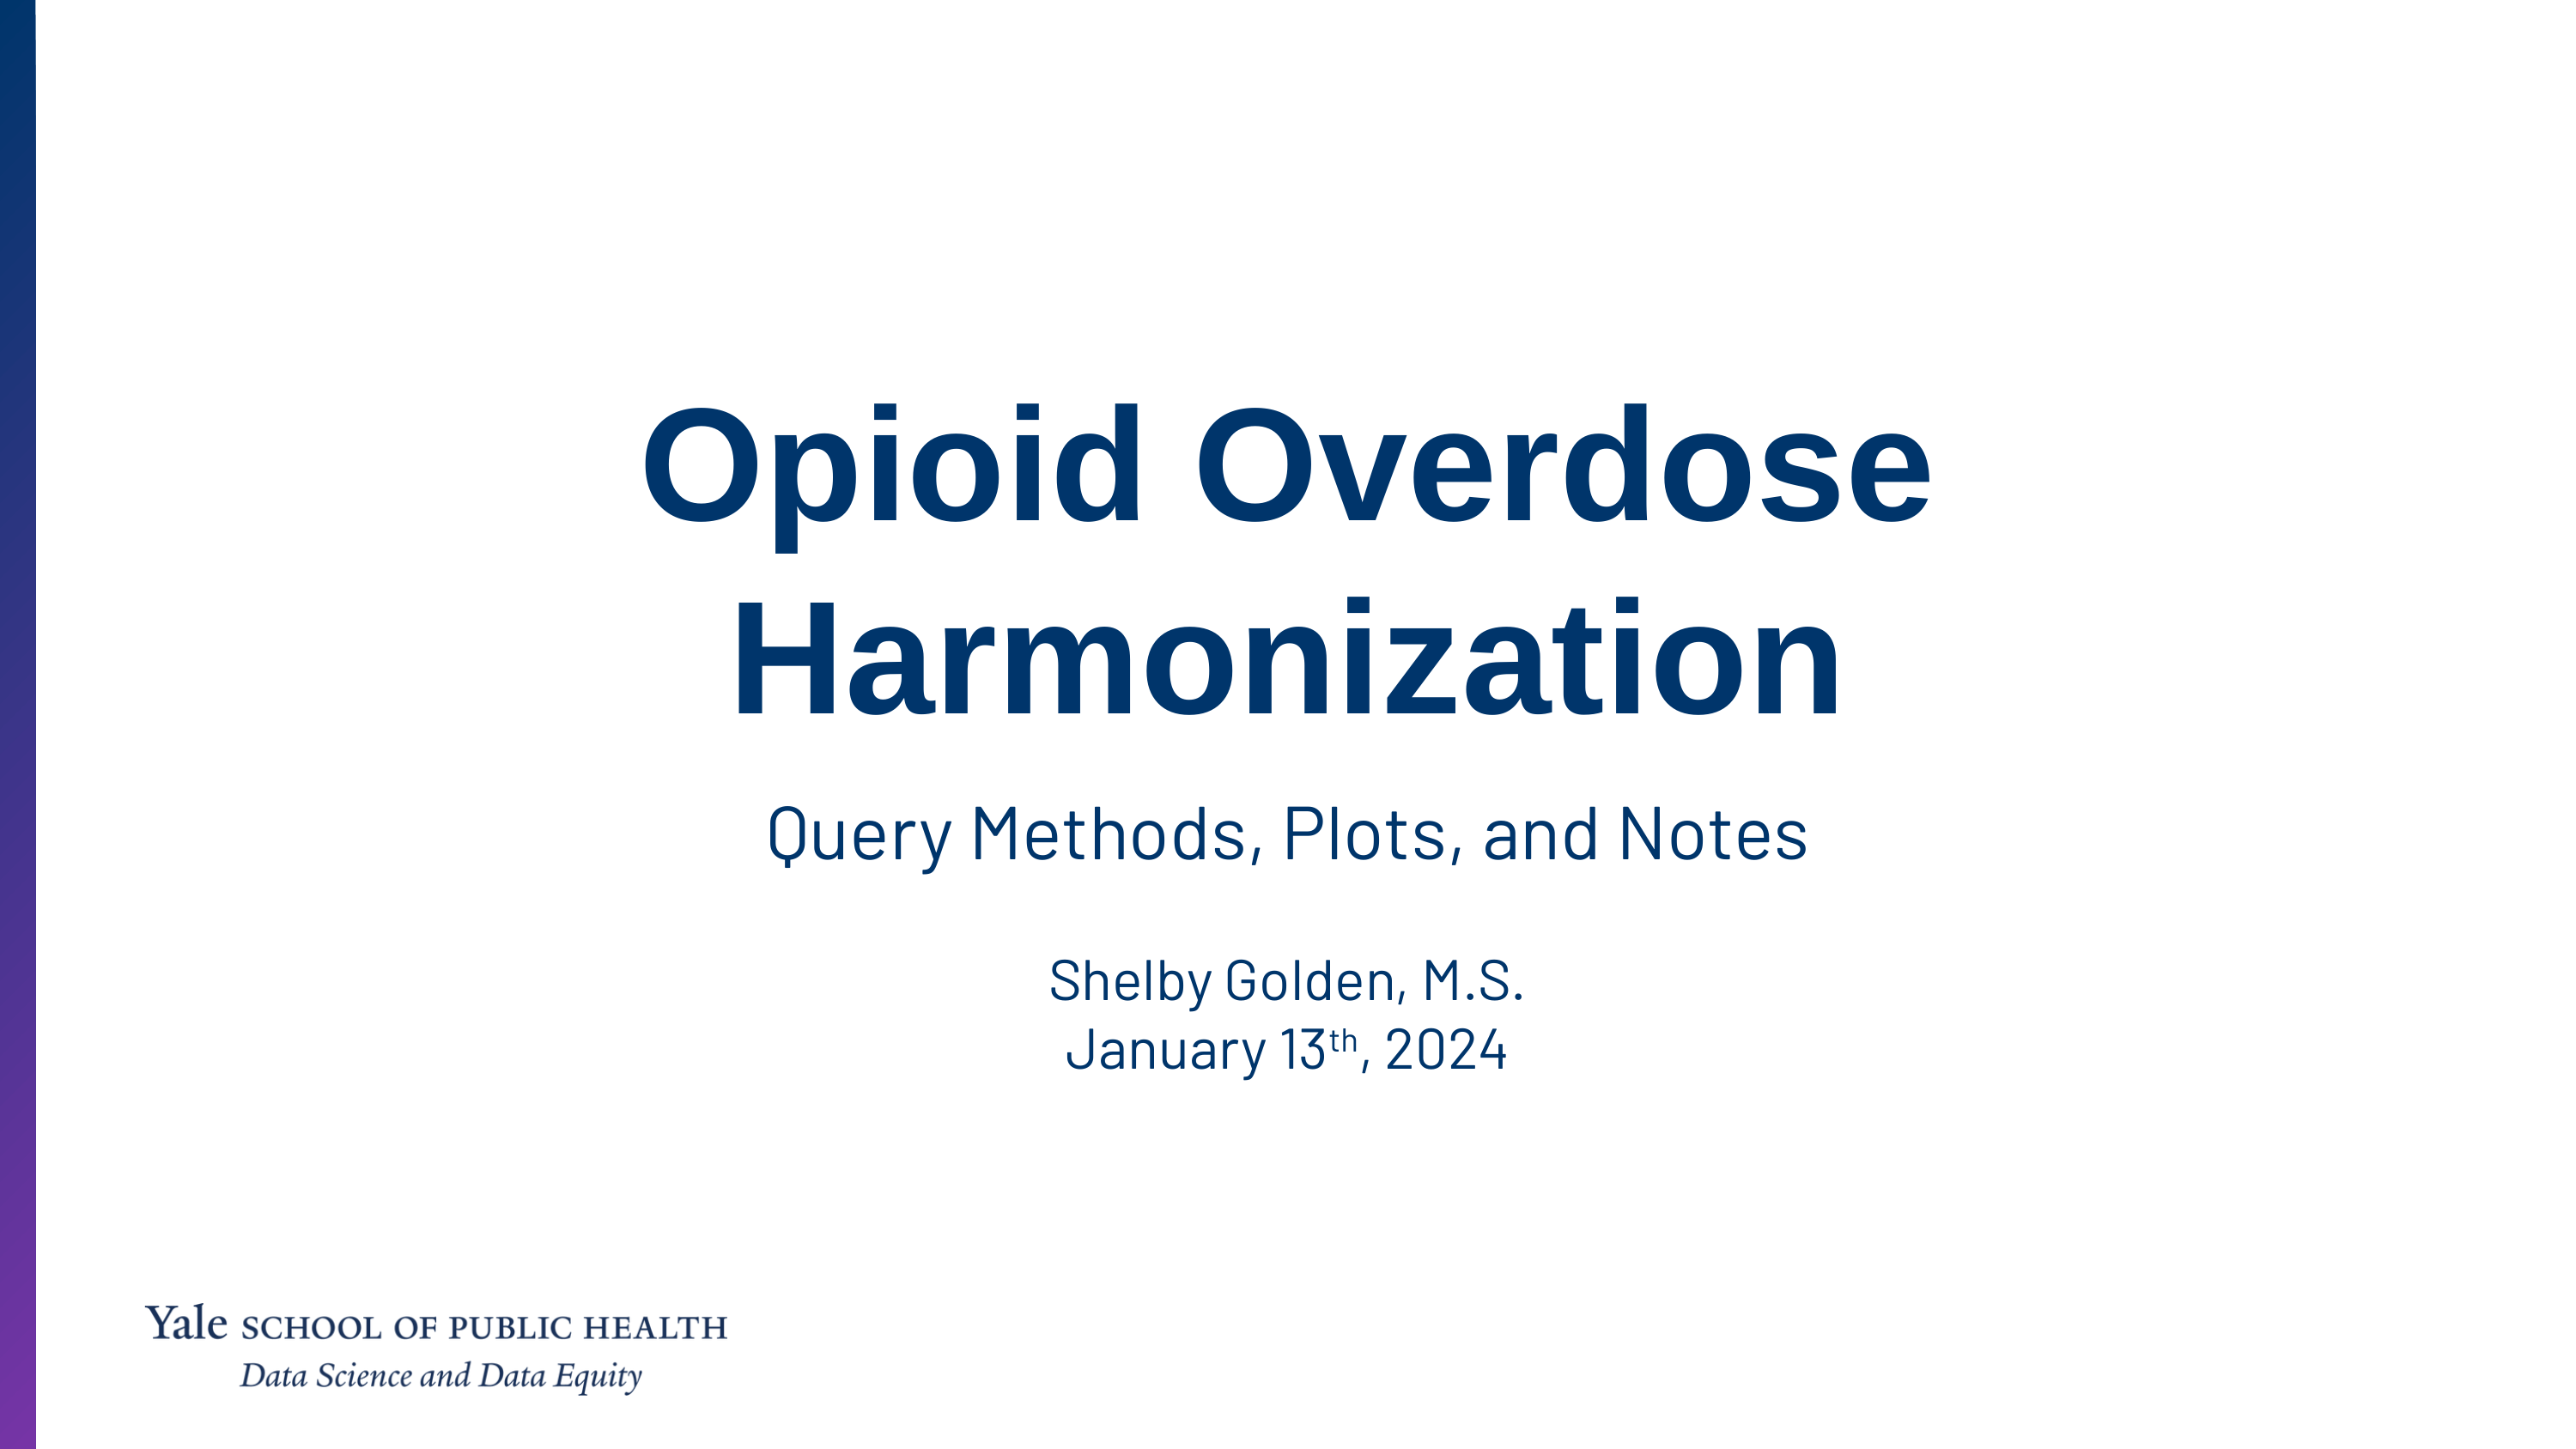

# Opioid Overdose Harmonization
Query Methods, Plots, and Notes

Shelby Golden, M.S.
January 13th, 2024